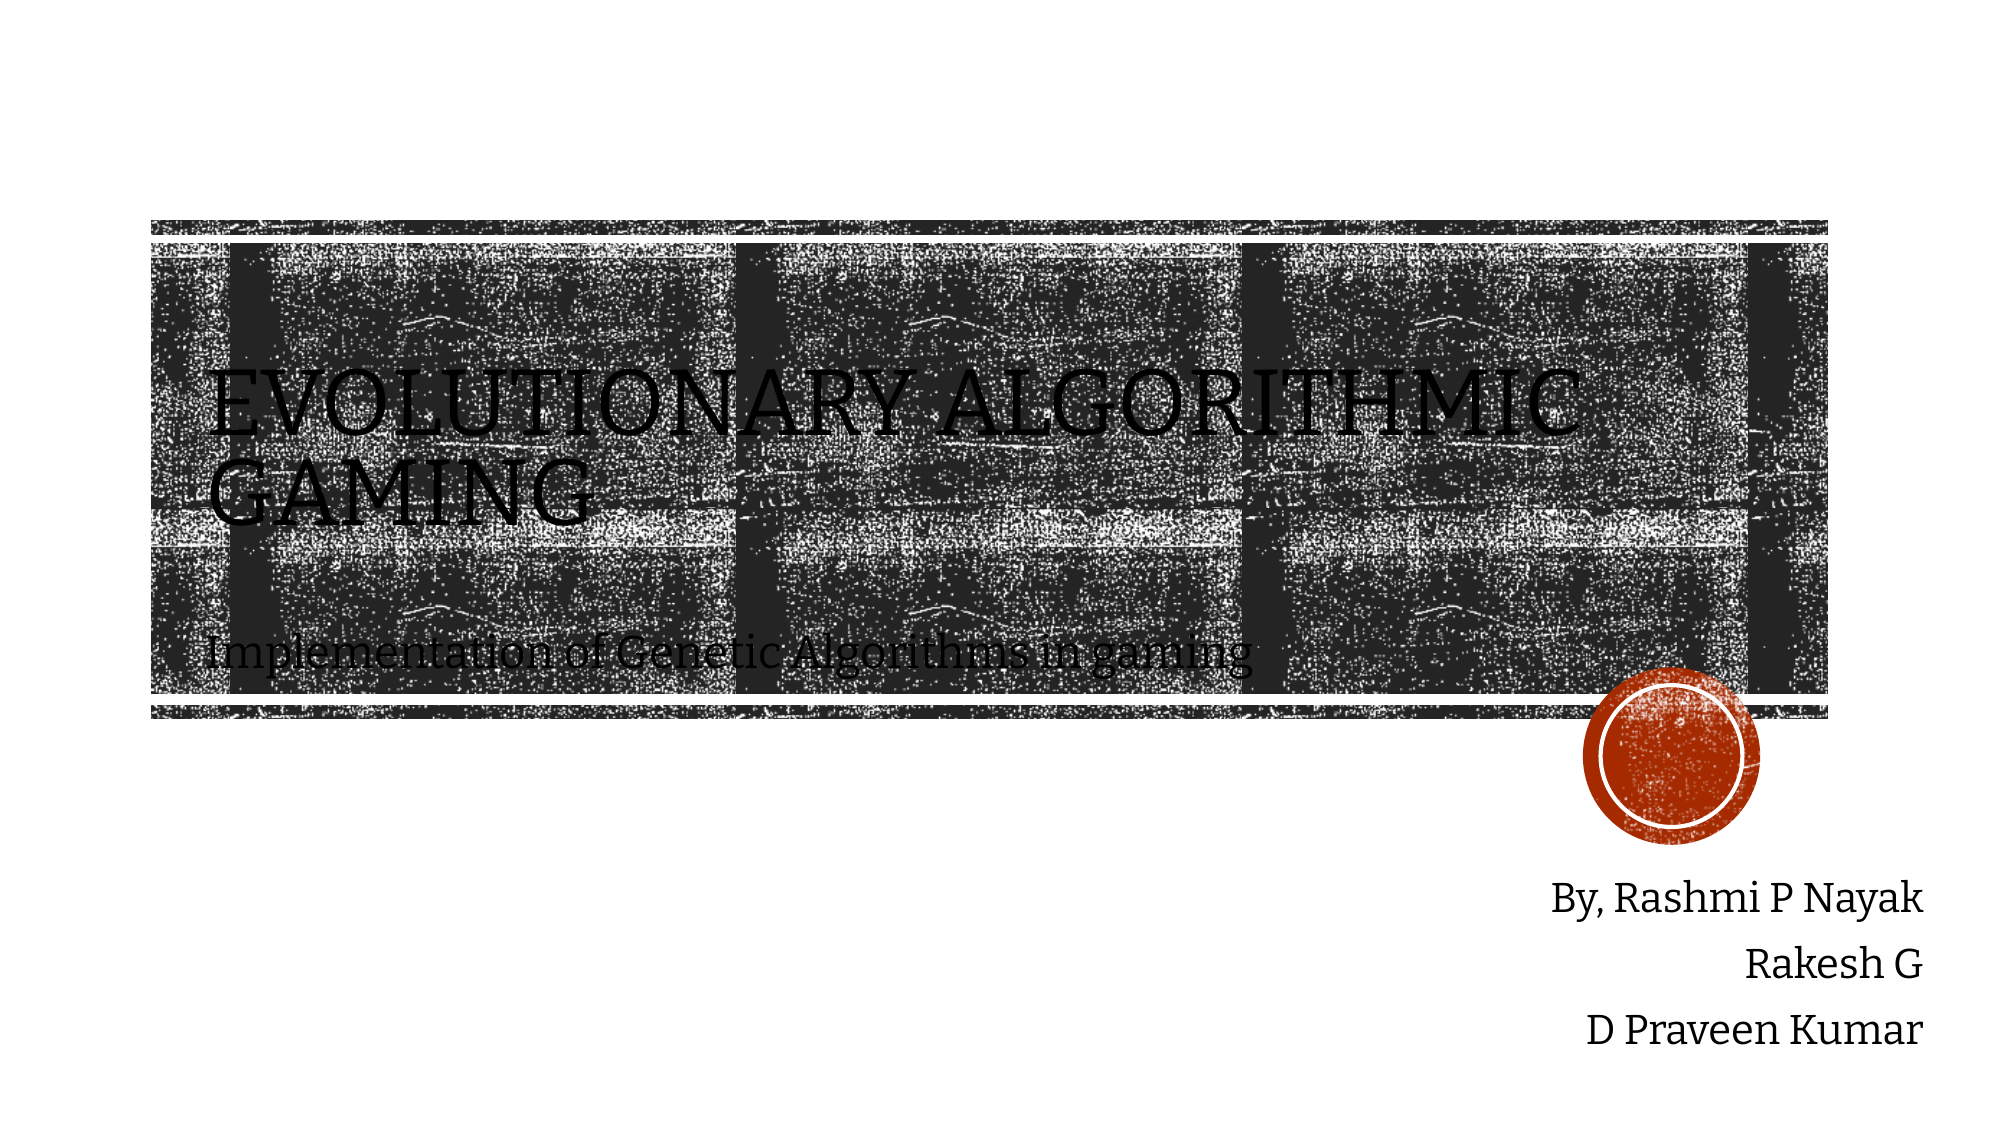

# Evolutionary Algorithmic Gaming
Implementation of Genetic Algorithms in gaming
By, Rashmi P Nayak
Rakesh G
D Praveen Kumar